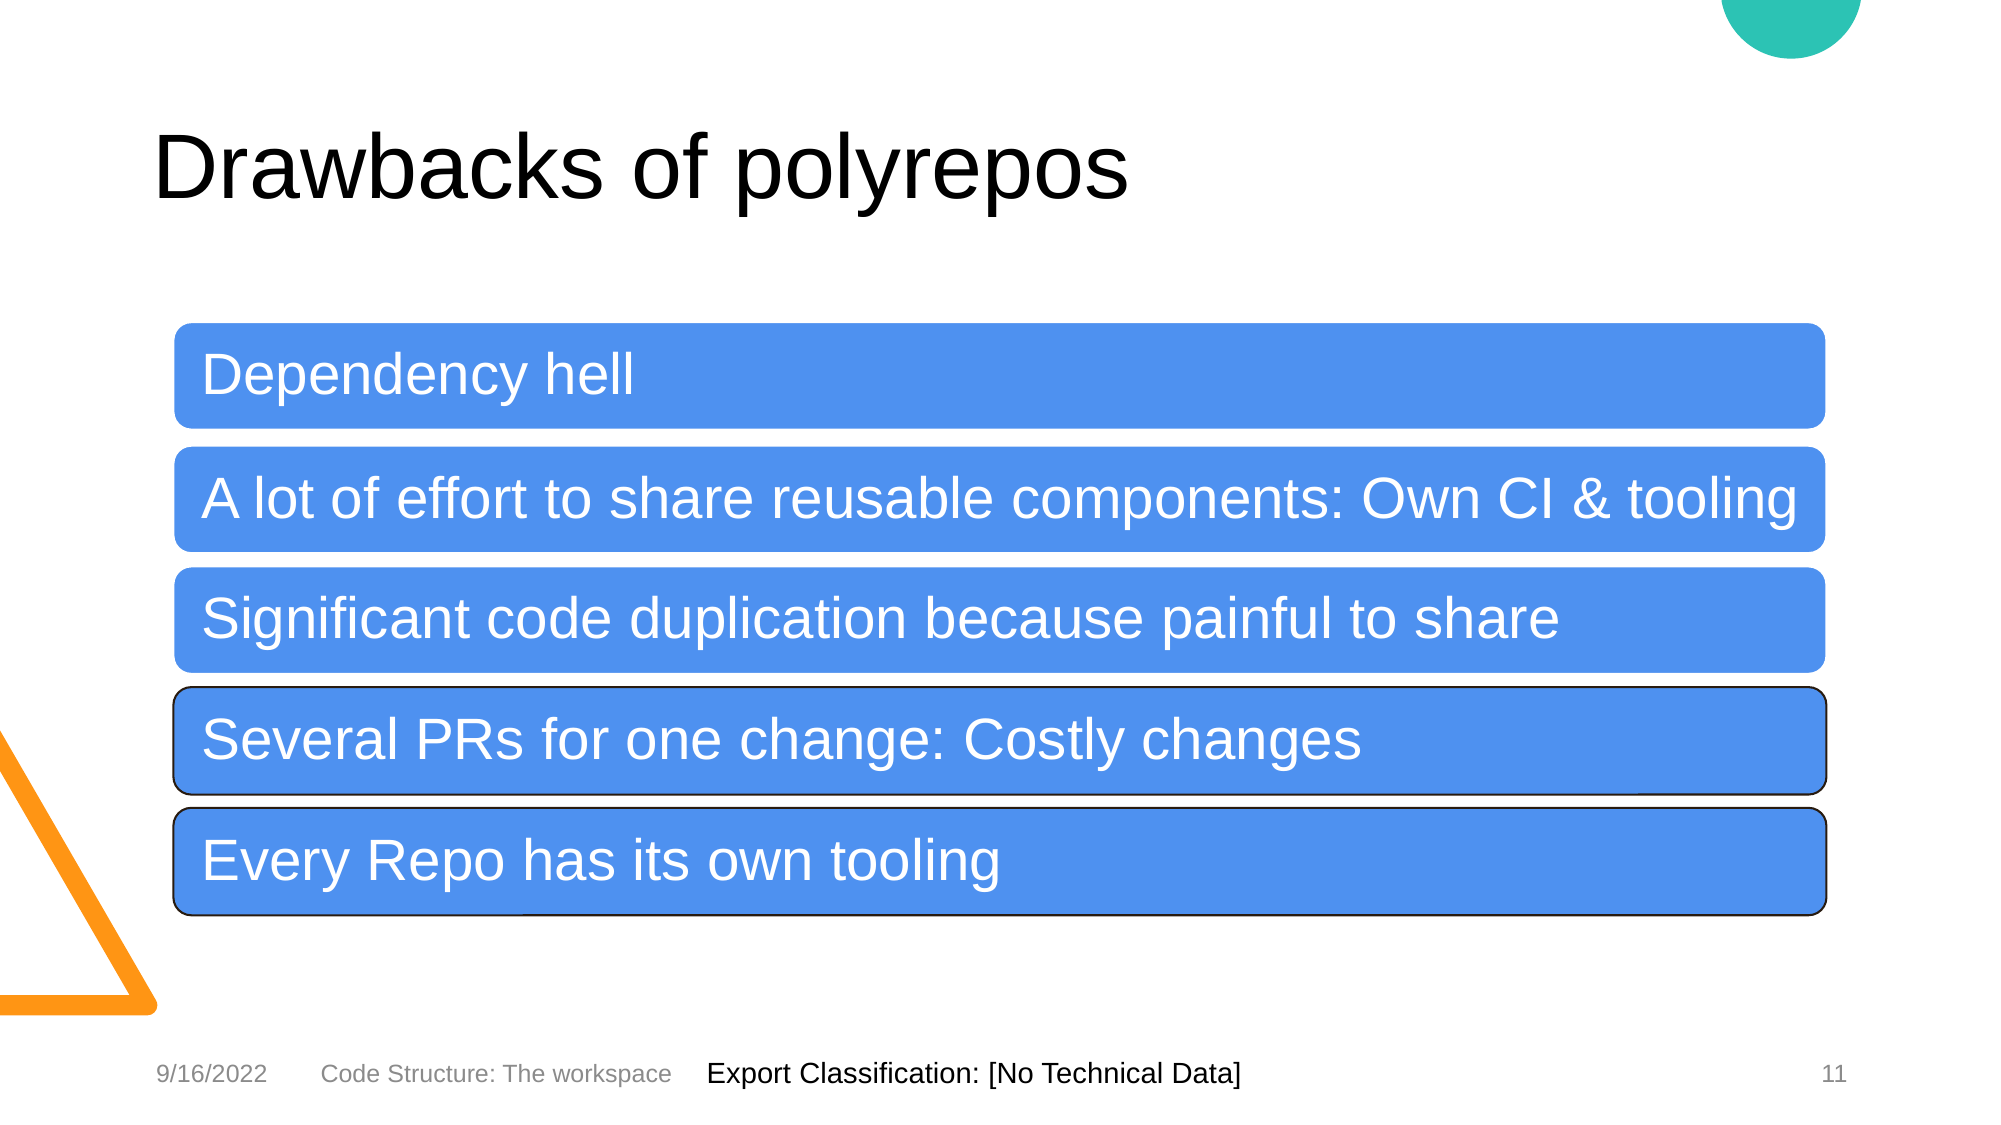

# Drawbacks of polyrepos
Dependency hell
A lot of effort to share reusable components: Own CI & tooling
Significant code duplication because painful to share
Several PRs for one change: Costly changes
Every Repo has its own tooling
9/16/2022
Code Structure: The workspace
11